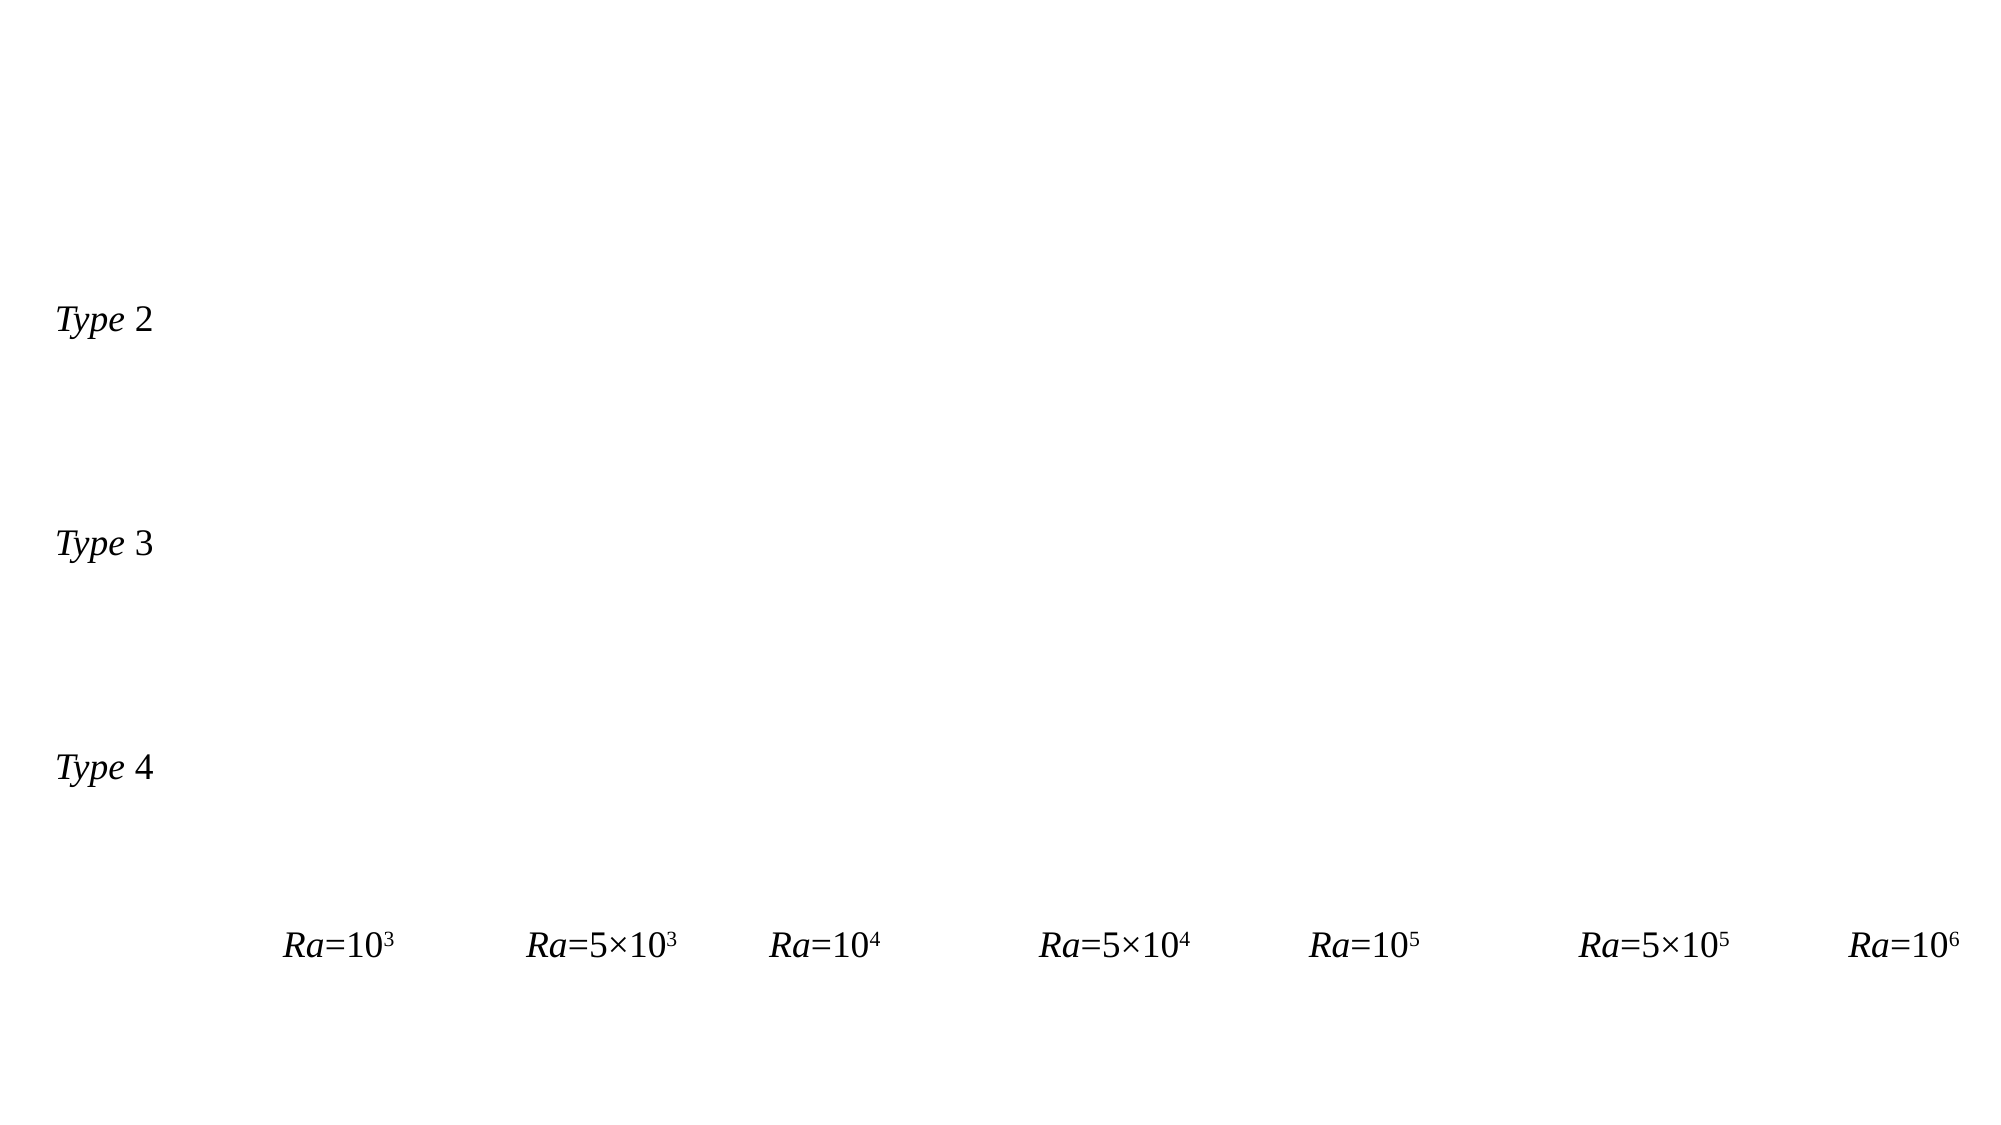

Type 2
Type 3
Type 4
Ra=103
Ra=5×103
Ra=104
Ra=5×104
Ra=105
Ra=5×105
Ra=106